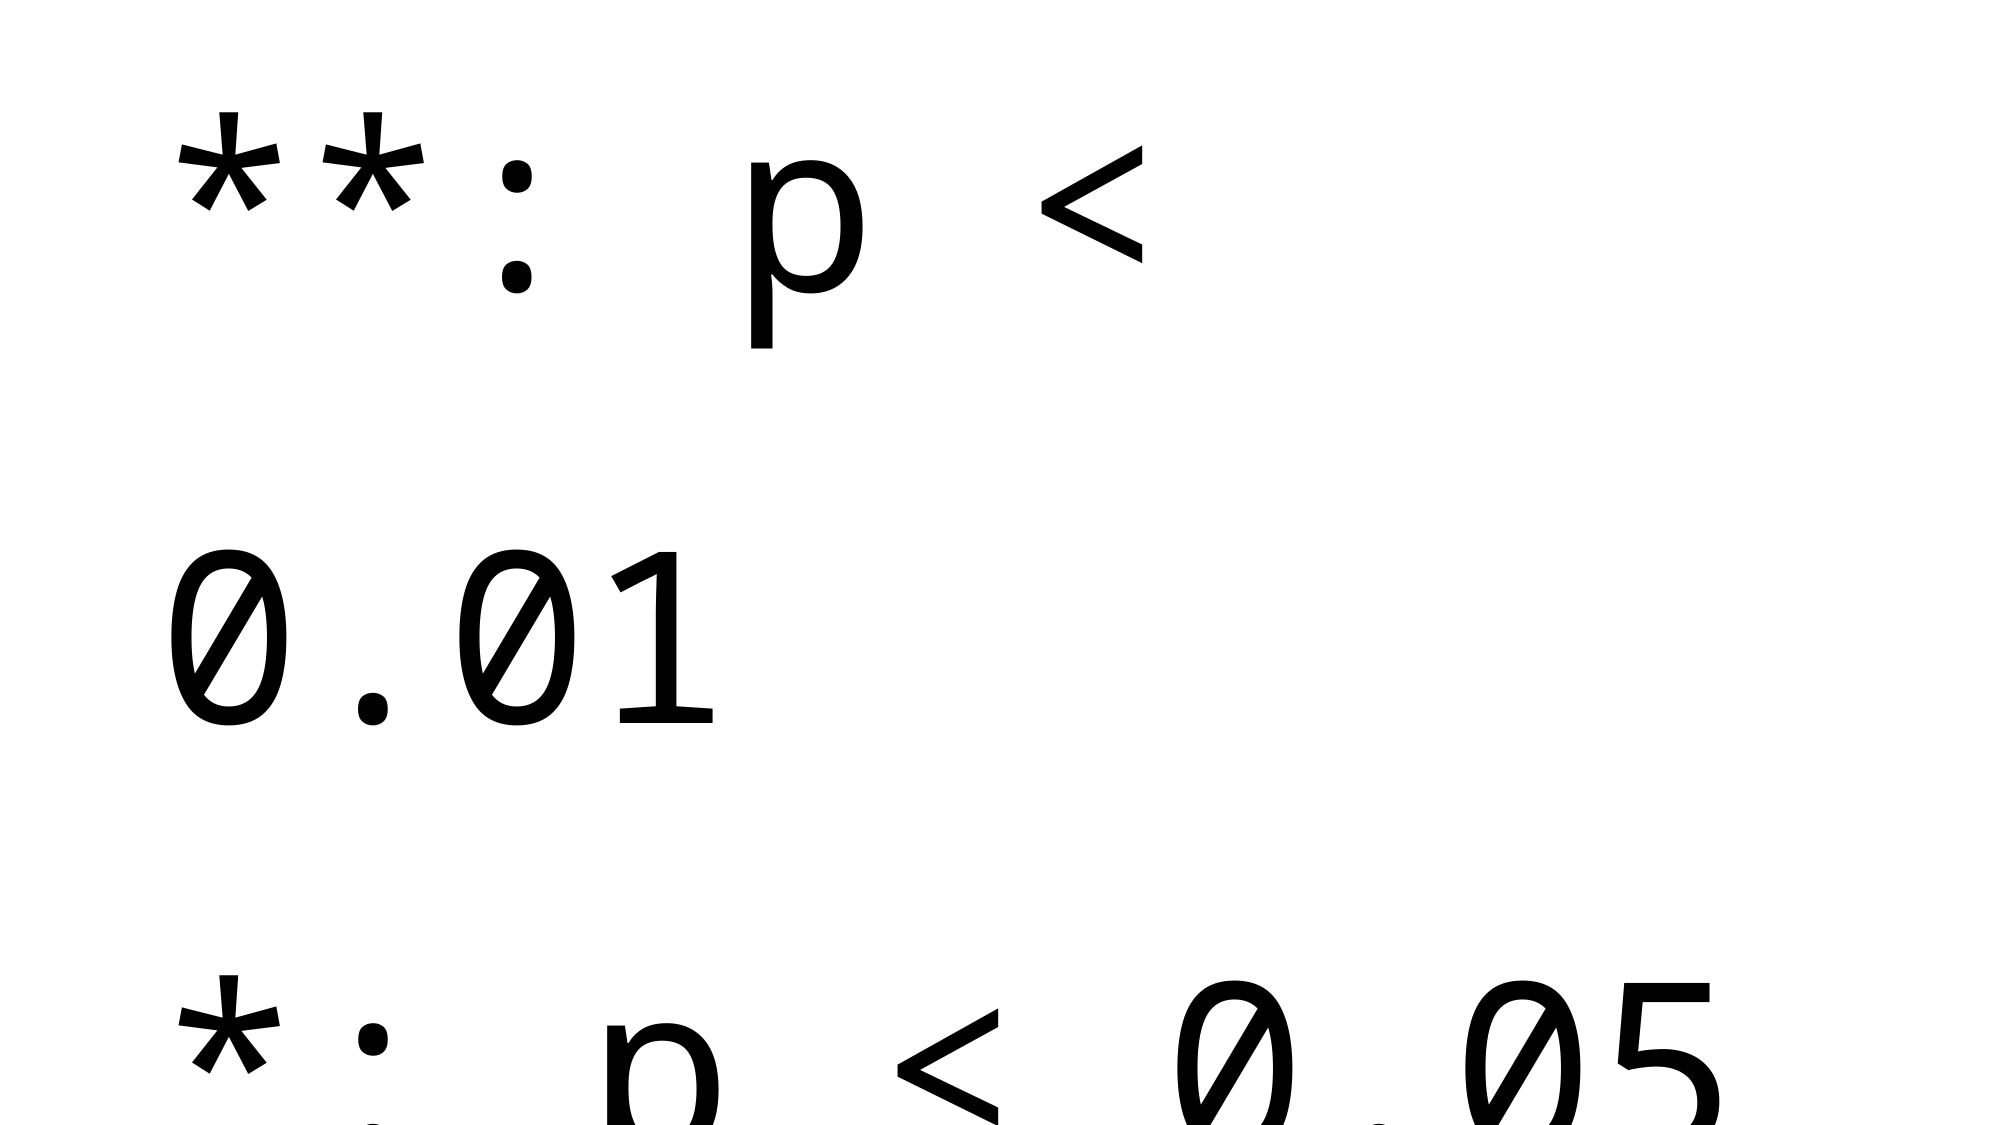

**: p <　0.01
*: p < 0.05